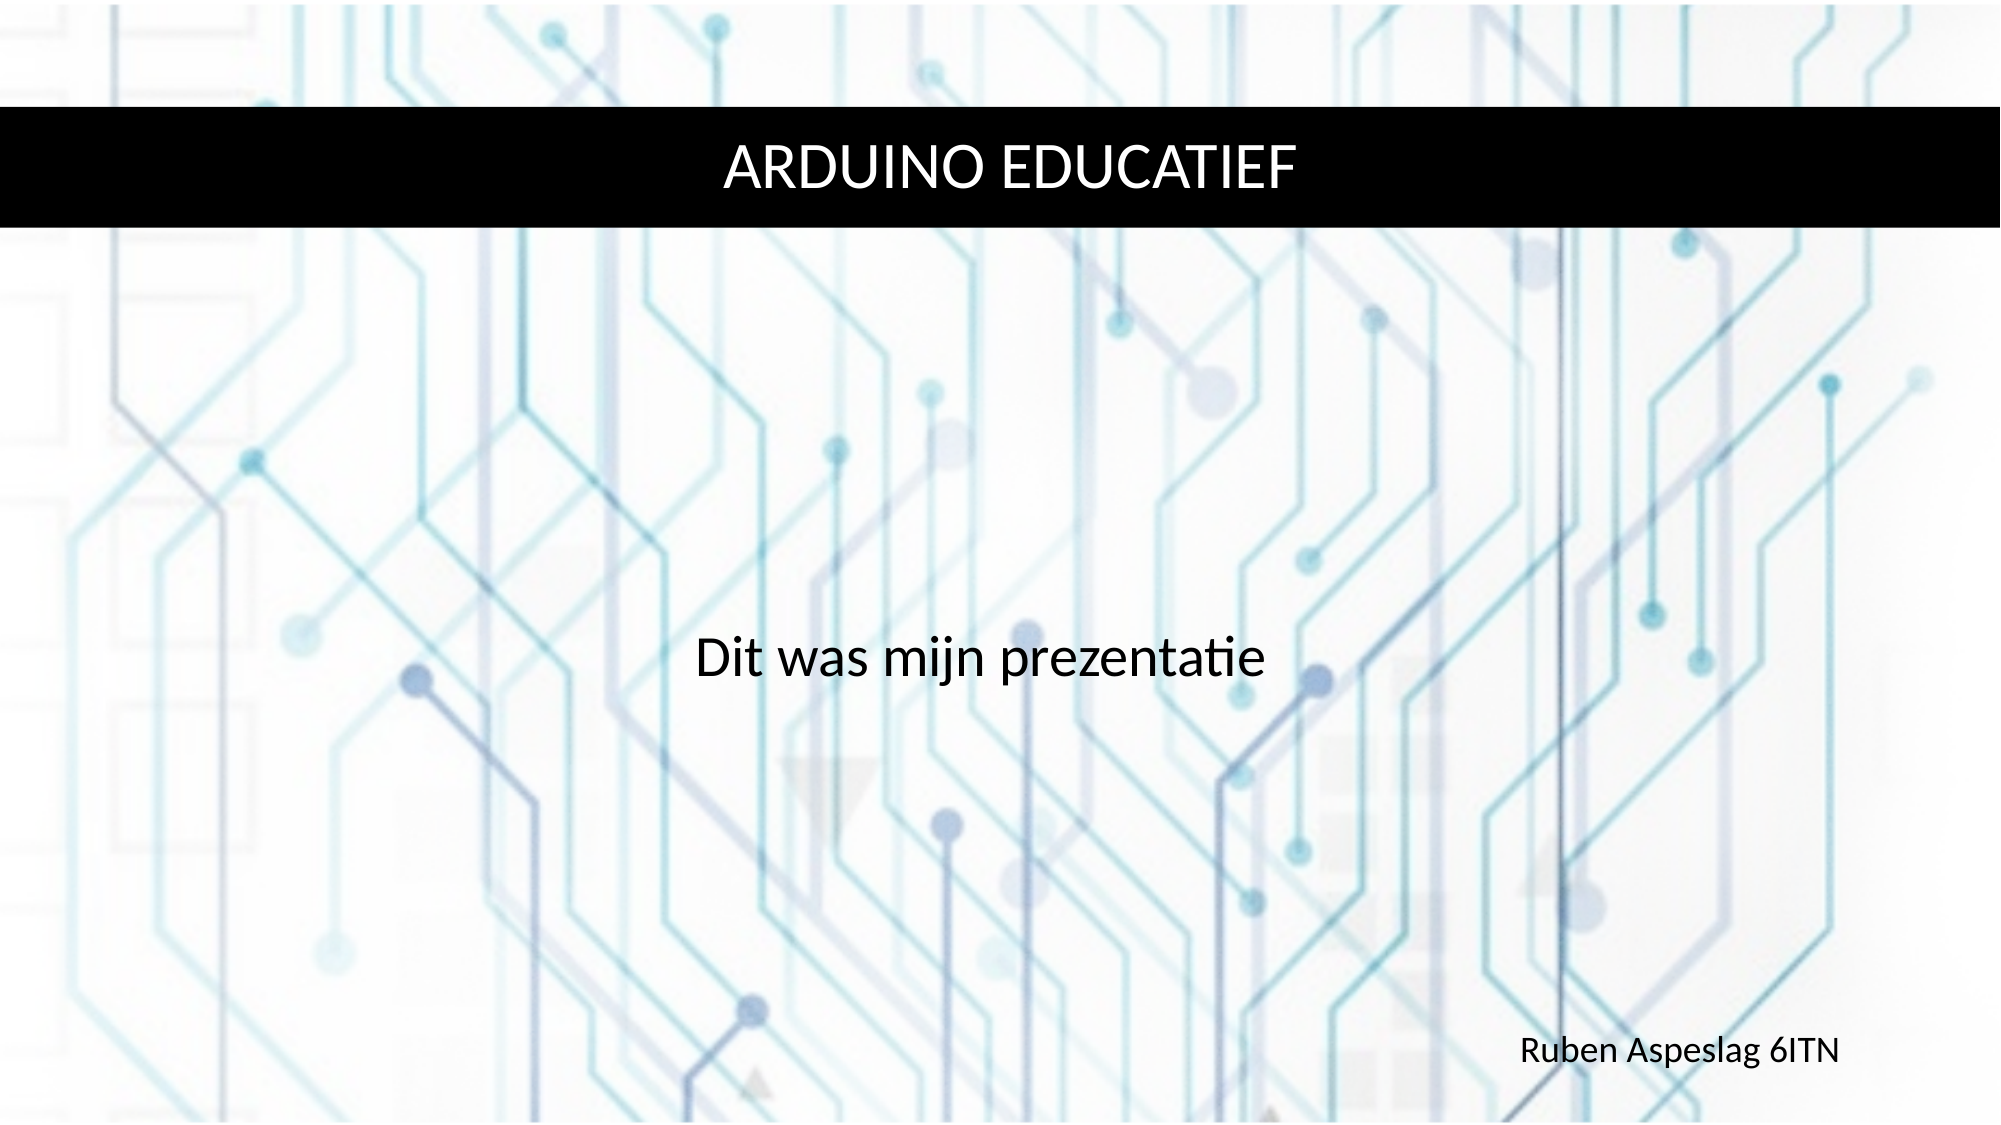

# ARDUINO EDUCATIEF

Dit was mijn prezentatie
Ruben Aspeslag 6ITN